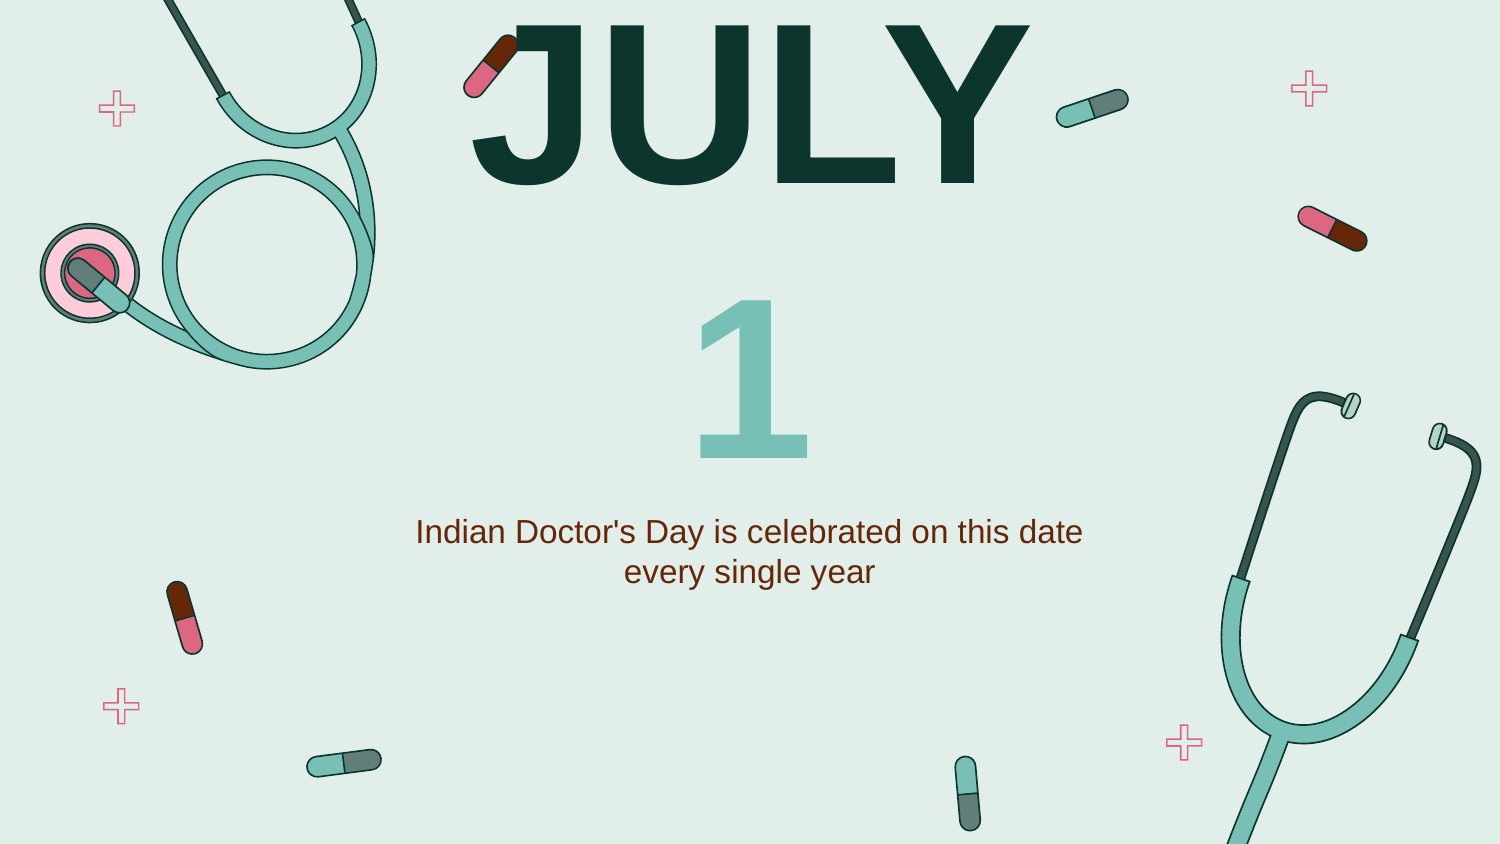

# JULY 1

Indian Doctor's Day is celebrated on this date every single year